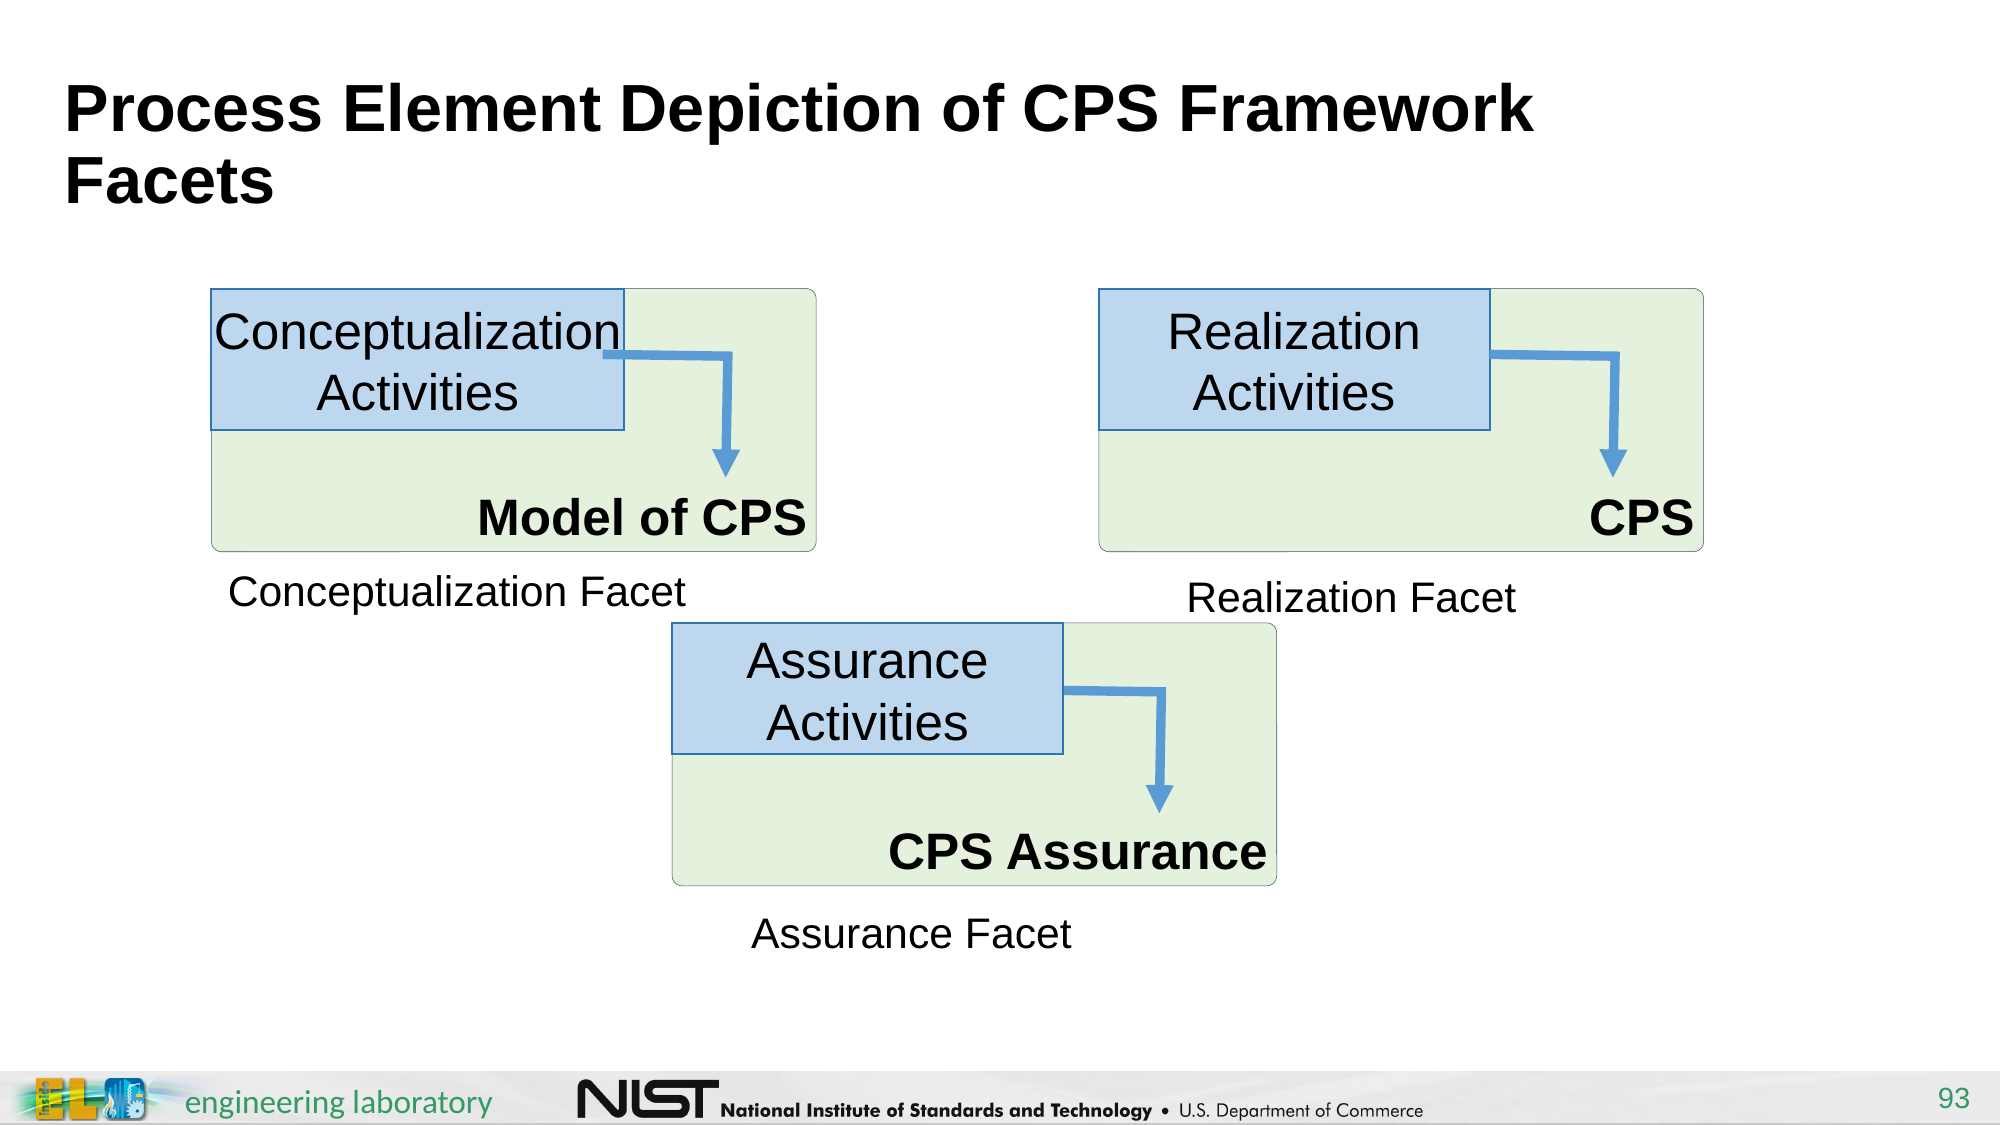

# Process Element Depiction of CPS Framework Facets
Model of CPS
Conceptualization Activities
CPS
Realization Activities

Conceptualization Facet
Realization Facet
CPS Assurance
Assurance Activities

Assurance Facet
93